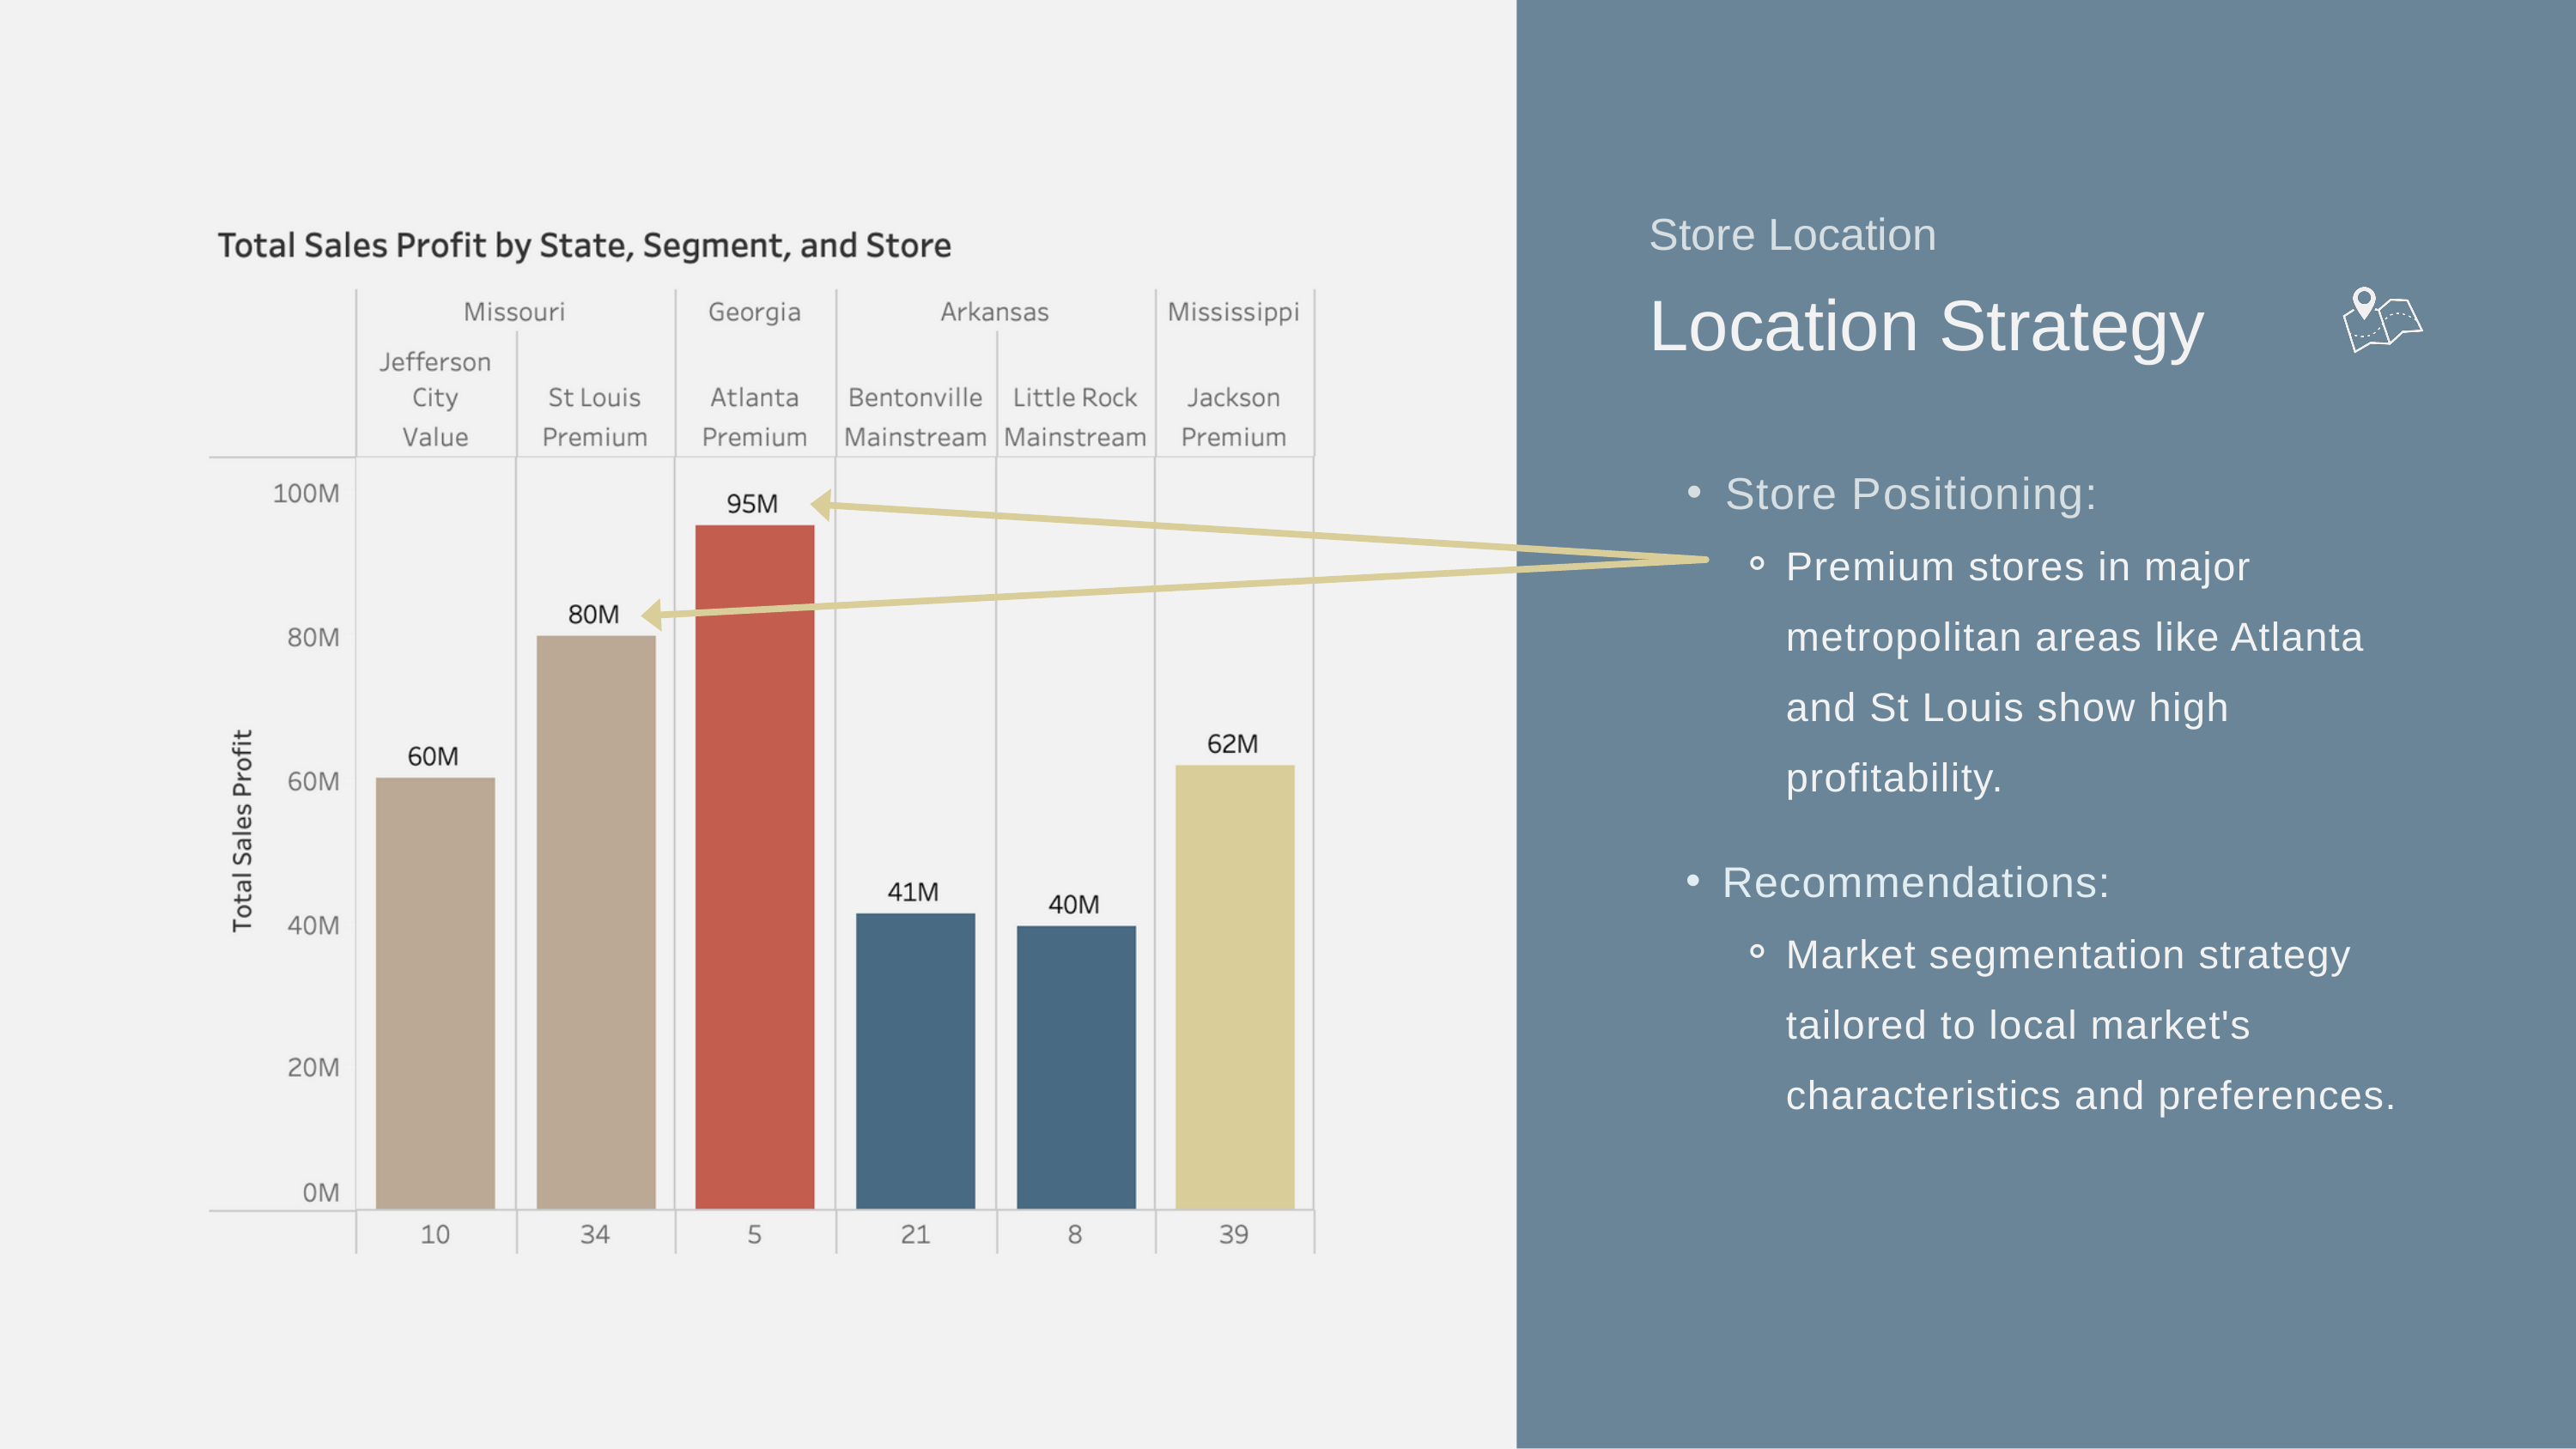

Store Location

Location Strategy
Store Positioning:
Premium stores in major metropolitan areas like Atlanta and St Louis show high profitability.

Recommendations:
Market segmentation strategy tailored to local market's characteristics and preferences.